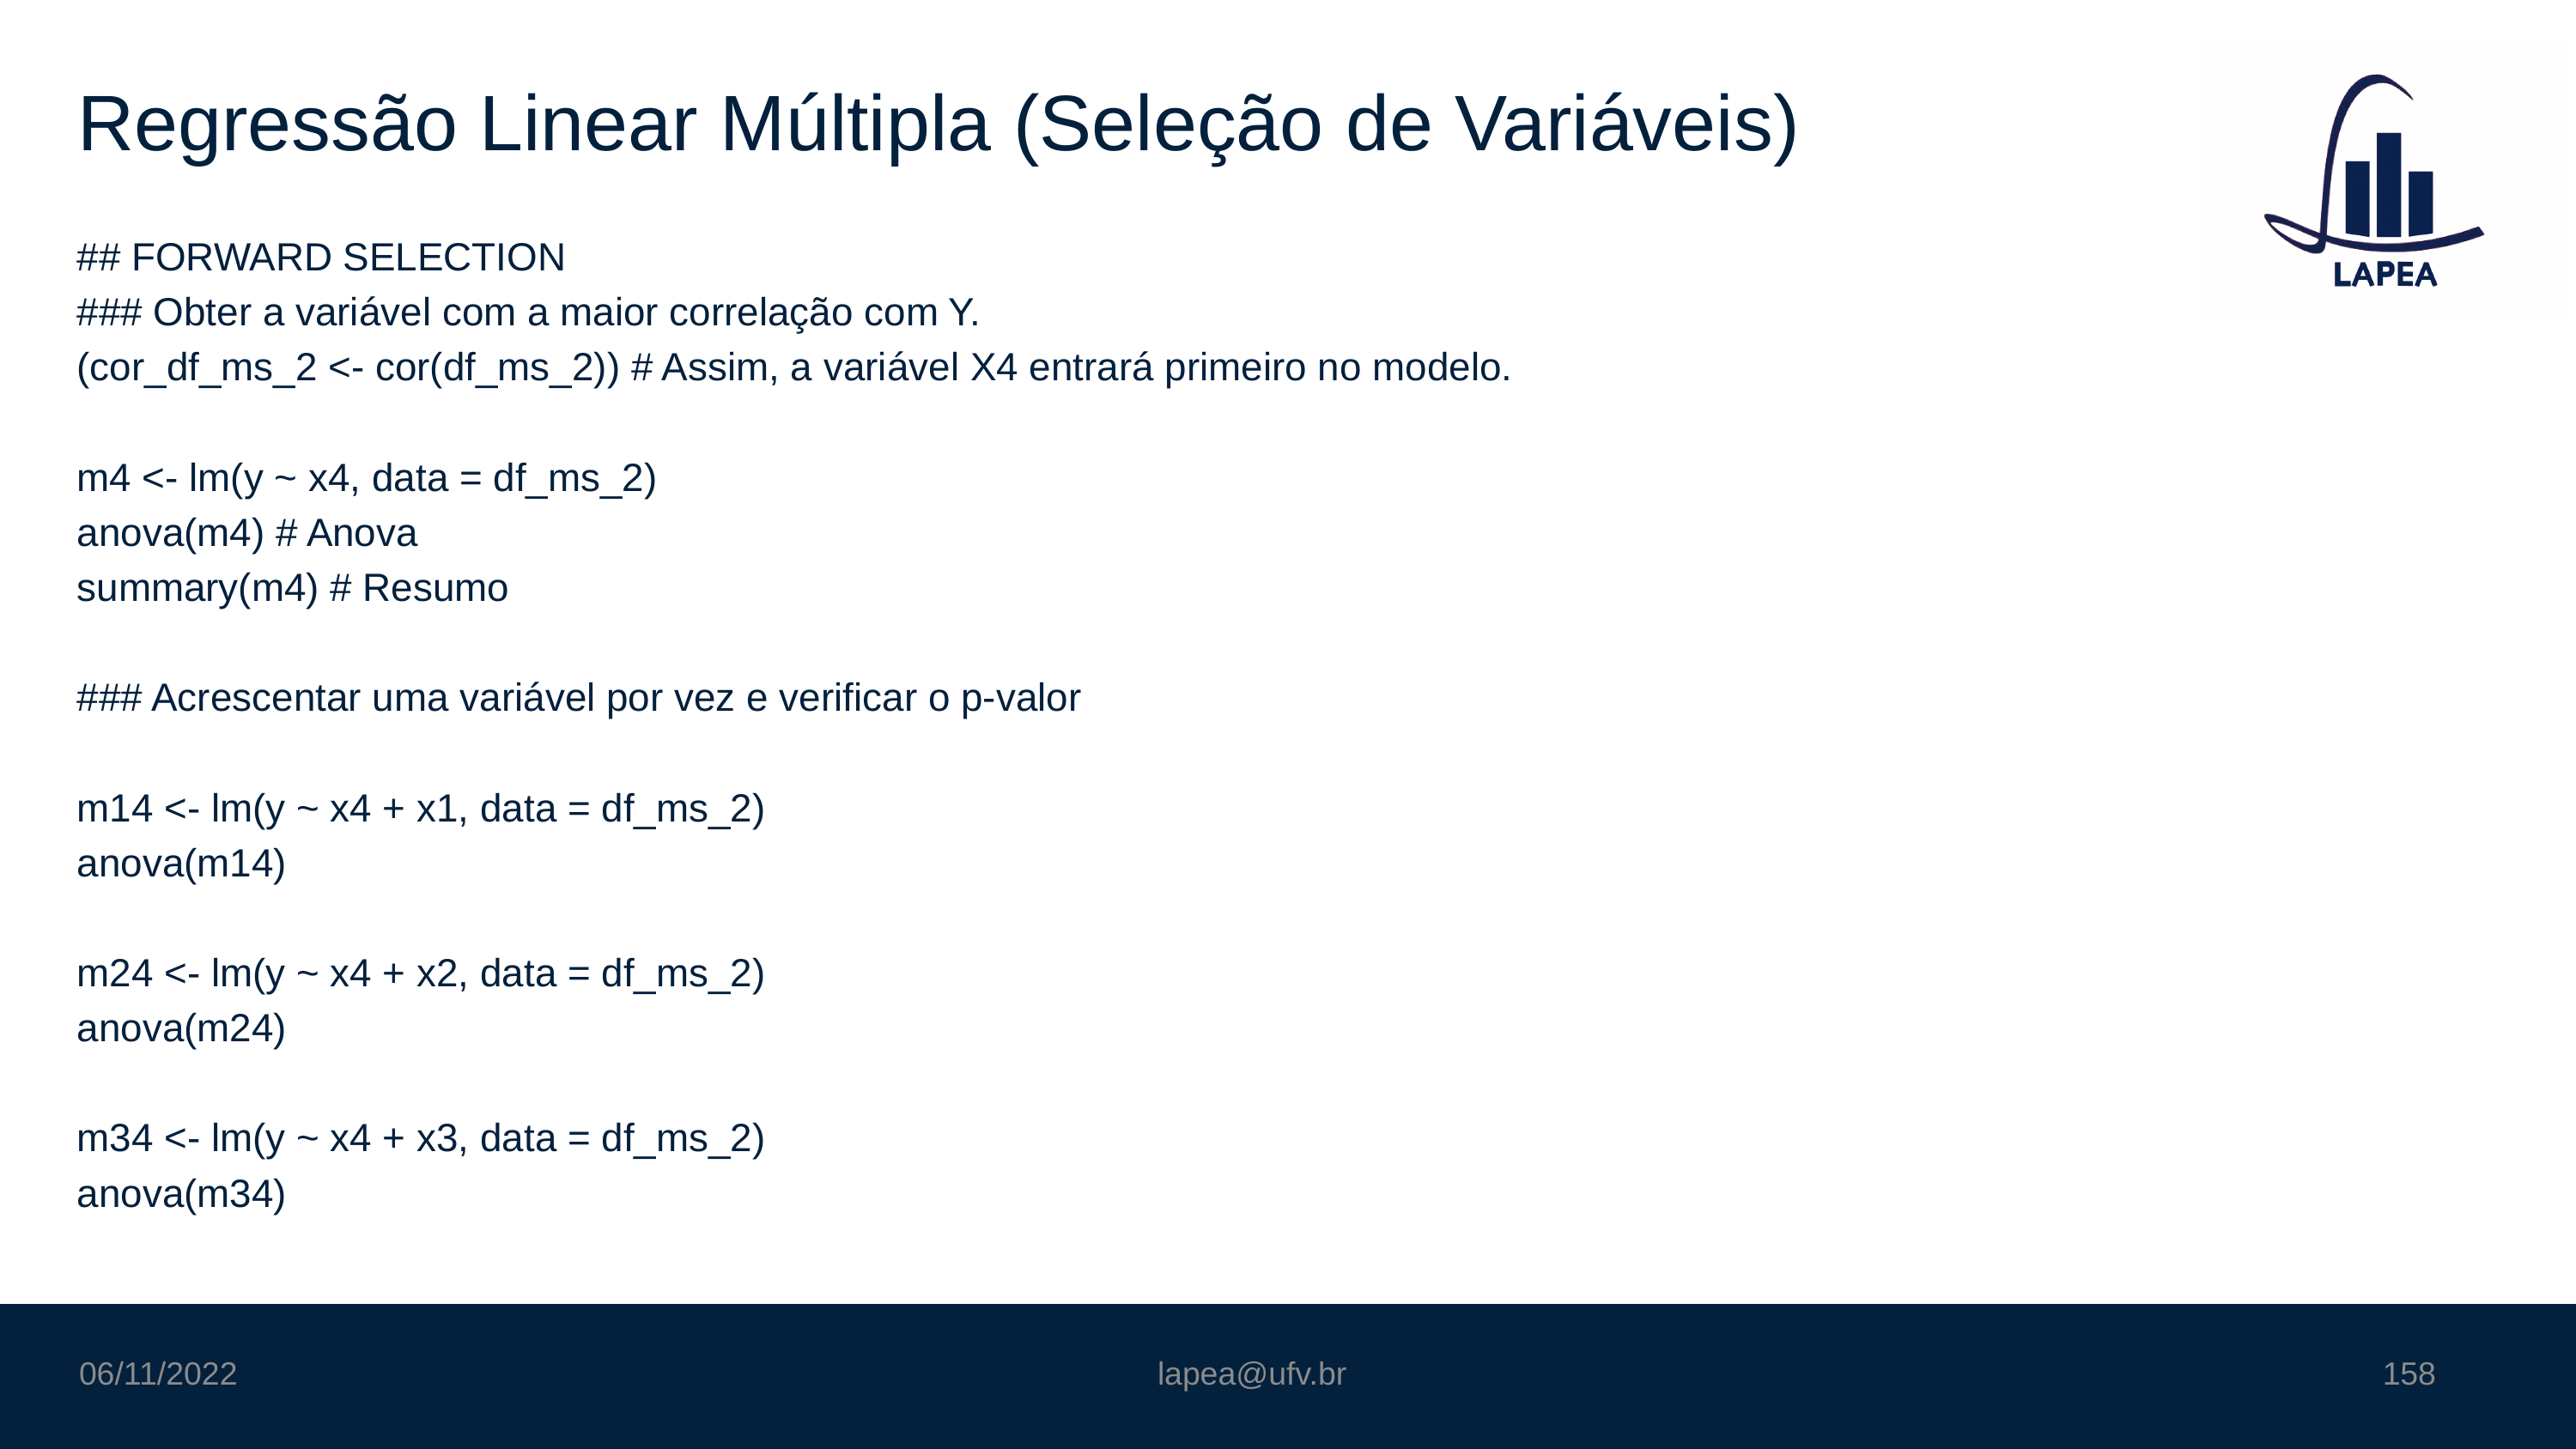

# Regressão Linear Múltipla (Seleção de Variáveis)
## FORWARD SELECTION
### Obter a variável com a maior correlação com Y.
(cor_df_ms_2 <- cor(df_ms_2)) # Assim, a variável X4 entrará primeiro no modelo.

m4 <- lm(y ~ x4, data = df_ms_2)
anova(m4) # Anova
summary(m4) # Resumo

### Acrescentar uma variável por vez e verificar o p-valor

m14 <- lm(y ~ x4 + x1, data = df_ms_2)
anova(m14)

m24 <- lm(y ~ x4 + x2, data = df_ms_2)
anova(m24)

m34 <- lm(y ~ x4 + x3, data = df_ms_2)
anova(m34)
06/11/2022
lapea@ufv.br
158